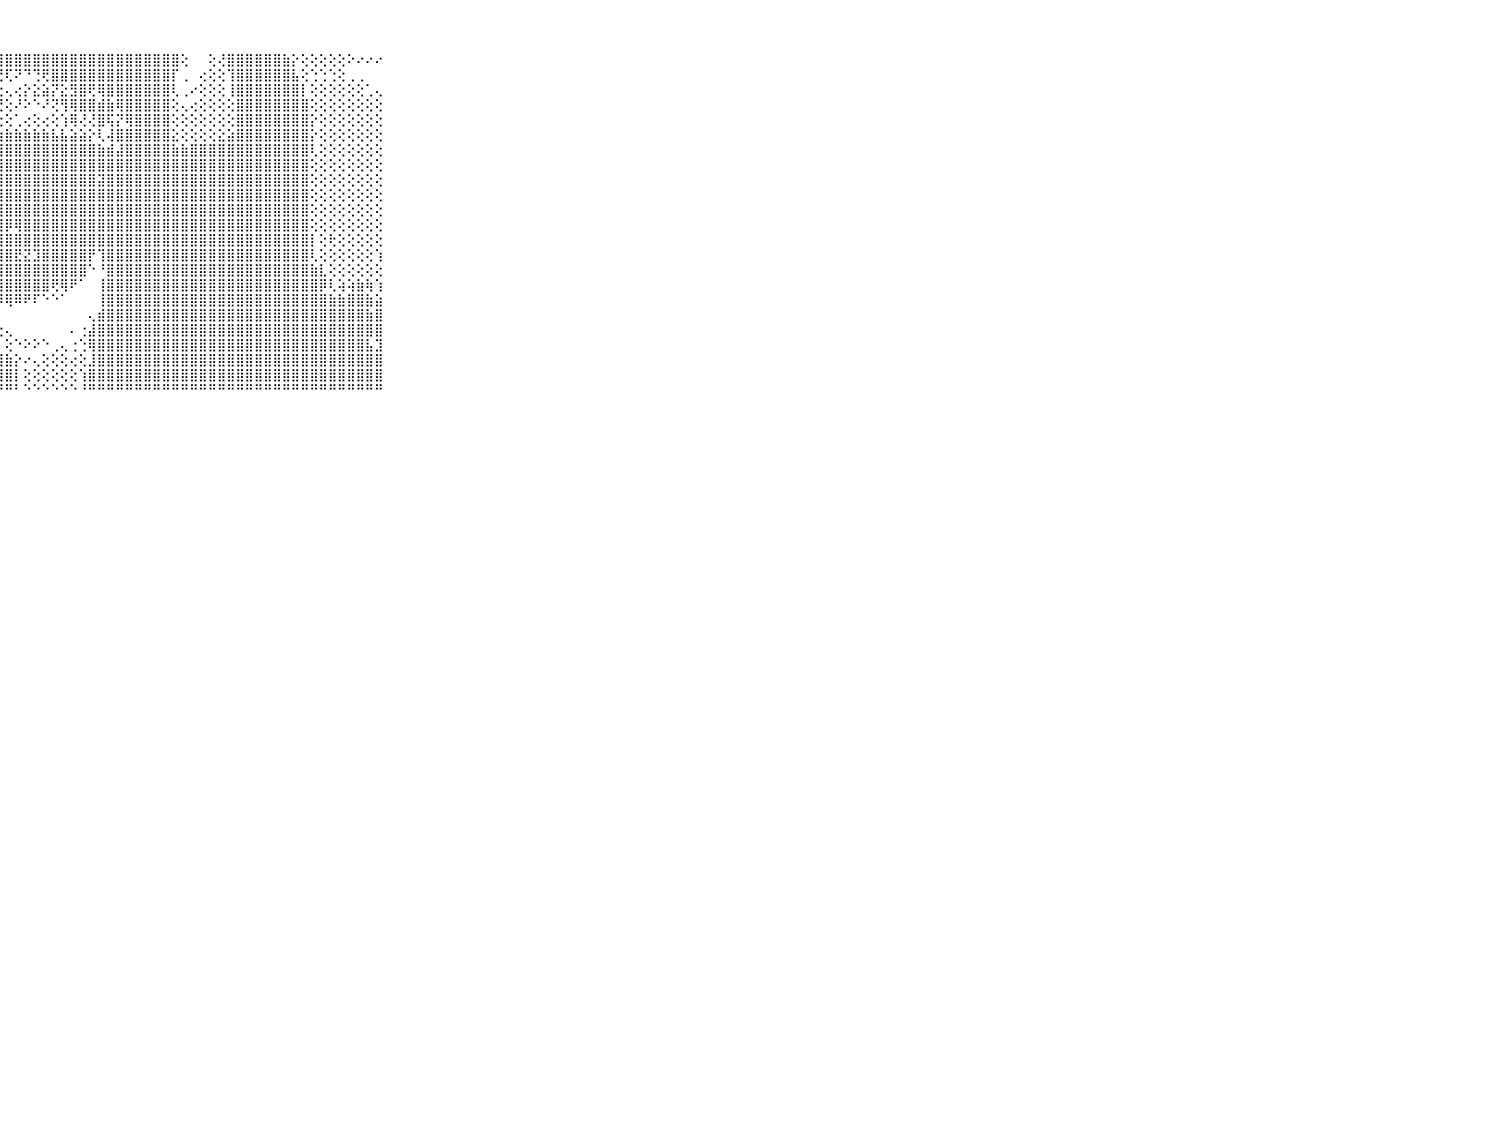

⠀⠀⠀⠀⠀⠀⠀⠀⠀⠀⠀⣿⣿⣿⣿⣿⣿⣿⣿⣿⣿⣿⣿⣿⣿⣿⣿⣿⣿⣿⣿⣿⣿⣿⣿⣿⣿⣿⣿⣿⣿⣿⣿⣿⣿⣿⣿⢕⠀⠀⢕⢜⣿⣿⣿⣿⣿⣿⣷⡕⢕⢕⢕⢕⢕⠕⠔⠔⠔⠀⠀⠀⠀⠀⠀⠀⠀⠀⠀⠀⠀
⠀⠀⠀⠀⠀⠀⠀⠀⠀⠀⠀⣿⣿⣿⣿⣿⣿⣿⣿⣿⣿⣿⣿⣿⣿⢿⢿⢟⢏⠝⠙⢙⢟⣿⣿⣿⣿⣿⣿⣿⣿⣿⣿⣿⣿⣿⡏⢀⠀⢔⢕⢕⢹⣿⣿⣿⣿⣿⣿⣧⢕⢑⢑⢑⢕⢀⢀⠀⠀⠀⠀⠀⠀⠀⠀⠀⠀⠀⠀⠀⠀
⠀⠀⠀⠀⠀⠀⠀⠀⠀⠀⠀⣿⣿⣿⣿⣿⣿⣿⣿⣿⣿⣿⣿⣿⠇⠑⢑⢕⢄⢔⡕⣕⣵⡝⣕⣻⣿⢟⢿⣿⣿⣿⣿⣿⣿⣿⢇⢀⠔⢕⢕⢕⢸⣿⣿⣿⣿⣿⣿⣿⡇⢕⢕⢕⢕⢕⢕⢁⢄⠀⠀⠀⠀⠀⠀⠀⠀⠀⠀⠀⠀
⠀⠀⠀⠀⠀⠀⠀⠀⠀⠀⠀⣿⣿⣿⣿⣿⣿⣿⣿⣿⣿⣿⣿⢕⢄⠕⢜⢜⢕⠜⠕⠑⠜⢝⢻⢿⣿⣿⣾⣷⢿⣿⣿⣿⣿⣿⢕⢄⢔⢕⢕⢕⢕⣿⣿⣿⣿⣿⣿⣿⣿⢕⢕⢕⢕⢕⢕⢕⢕⠀⠀⠀⠀⠀⠀⠀⠀⠀⠀⠀⠀
⠀⠀⠀⠀⠀⠀⠀⠀⠀⠀⠀⣿⣿⣿⣿⣿⣿⣿⣿⣿⣿⣿⣿⢕⢇⢕⢕⢕⢕⢁⢔⢕⢔⢕⢱⢿⢜⢜⣿⢯⡝⢿⣿⣿⣿⣿⢕⢕⢕⢕⢕⢕⢕⣿⣿⣿⣿⣿⣿⣿⣿⡕⢕⢕⢕⢕⢕⢕⢕⠀⠀⠀⠀⠀⠀⠀⠀⠀⠀⠀⠀
⠀⠀⠀⠀⠀⠀⠀⠀⠀⠀⠀⣿⣿⣿⣿⣿⣿⣿⣿⣿⣿⣿⡿⢕⣵⣾⣿⣷⣷⣷⣷⣷⣷⣧⣧⣵⣵⡕⢇⢼⣿⣿⣿⣿⣿⣿⣕⢕⢕⢕⢕⣕⣵⣿⣿⣿⣿⣿⣿⣿⣿⡕⢕⢕⢕⢕⢕⢕⢕⠀⠀⠀⠀⠀⠀⠀⠀⠀⠀⠀⠀
⠀⠀⠀⠀⠀⠀⠀⠀⠀⠀⠀⣿⣿⣿⣿⣿⣿⣿⣿⣿⣿⣿⡏⢱⣿⣿⣿⣿⣿⣿⣿⣿⣿⣿⣿⣿⣿⣿⣷⣾⣼⣿⣿⣿⣿⣿⣷⣷⣿⣿⣿⣿⣿⣿⣿⣿⣿⣿⣿⣿⣿⢇⢕⢕⢕⢕⢕⢕⢕⠀⠀⠀⠀⠀⠀⠀⠀⠀⠀⠀⠀
⠀⠀⠀⠀⠀⠀⠀⠀⠀⠀⠀⣿⣿⣿⣿⣿⣿⣿⣿⣿⣿⣿⣇⢸⣿⣿⣿⣿⣿⣿⣿⣿⣿⣿⣿⣿⣿⣿⣿⣿⣿⣿⣿⣿⣿⣿⣿⣿⣿⣿⣿⣿⣿⣿⣿⣿⣿⣿⣿⣿⣿⢕⢕⢕⢕⢕⢕⢕⢕⠀⠀⠀⠀⠀⠀⠀⠀⠀⠀⠀⠀
⠀⠀⠀⠀⠀⠀⠀⠀⠀⠀⠀⣿⣿⣿⣿⣿⣿⣿⣿⣿⣿⣿⣿⣽⣿⣿⣿⣿⣿⣿⣿⣿⣿⣿⣿⣿⣿⣿⣽⣿⣿⣿⣿⣿⣿⣿⣿⣿⣿⣿⣿⣿⣿⣿⣿⣿⣿⣿⣿⣿⣿⢕⢕⢕⢕⢕⢕⢕⢕⠀⠀⠀⠀⠀⠀⠀⠀⠀⠀⠀⠀
⠀⠀⠀⠀⠀⠀⠀⠀⠀⠀⠀⣿⣿⣿⣿⣿⣿⣿⣿⣿⣿⣿⣿⣿⣿⣷⣾⣿⣿⣿⣿⣿⣿⣿⣿⣿⣿⣿⣿⣿⣿⣿⣿⣿⣿⣿⣿⣿⣿⣿⣿⣿⣿⣿⣿⣿⣿⣿⣿⣿⣿⢕⢕⢕⢕⢕⢕⢕⢕⠀⠀⠀⠀⠀⠀⠀⠀⠀⠀⠀⠀
⠀⠀⠀⠀⠀⠀⠀⠀⠀⠀⠀⣿⣿⣿⣿⣿⣿⣿⣿⣿⣿⣿⣿⣿⣿⣿⣿⣿⣿⣿⣿⣿⣿⣿⣿⣿⣿⣿⣿⣿⣿⣿⣿⣿⣿⣿⣿⣿⣿⣿⣿⣿⣿⣿⣿⣿⣿⣿⣿⣿⣿⢕⢕⢕⢕⢕⢕⢕⢕⠀⠀⠀⠀⠀⠀⠀⠀⠀⠀⠀⠀
⠀⠀⠀⠀⠀⠀⠀⠀⠀⠀⠀⣿⣿⣿⣿⣿⣿⣿⣿⣿⣿⣿⣿⣿⣿⣿⣿⣿⡿⢿⣿⣿⣿⣿⣿⣿⣿⣿⣿⣿⣿⣿⣿⣿⣿⣿⣿⣿⣿⣿⣿⣿⣿⣿⣿⣿⣿⣿⣿⣿⣿⢕⢕⢕⢕⢕⢕⢕⢕⠀⠀⠀⠀⠀⠀⠀⠀⠀⠀⠀⠀
⠀⠀⠀⠀⠀⠀⠀⠀⠀⠀⠀⣿⣿⣿⣿⣿⣿⣿⣿⣿⣿⣿⣿⣿⣿⣿⣿⣿⣿⣿⣿⣿⣿⣿⣿⣿⣿⣿⣿⣿⣿⣿⣿⣿⣿⣿⣿⣿⣿⣿⣿⣿⣿⣿⣿⣿⣿⣿⣿⣿⣿⡇⢕⢗⢕⢕⢕⢕⢕⠀⠀⠀⠀⠀⠀⠀⠀⠀⠀⠀⠀
⠀⠀⠀⠀⠀⠀⠀⠀⠀⠀⠀⣿⣿⣿⣿⣿⣿⣿⣿⣿⣿⣿⣿⣿⣿⣿⣎⣿⣿⣟⣝⣹⣿⣿⣿⣿⣿⡟⢹⣿⣿⣿⣿⣿⣿⣿⣿⣿⣿⣿⣿⣿⣿⣿⣿⣿⣿⣿⣿⣿⣿⢇⢕⢕⢕⢕⢕⢕⢱⠀⠀⠀⠀⠀⠀⠀⠀⠀⠀⠀⠀
⠀⠀⠀⠀⠀⠀⠀⠀⠀⠀⠀⣿⣿⣿⣿⣿⣿⣿⣿⣿⣿⣿⣿⣿⣿⣿⣿⣿⣿⣿⣿⣿⣿⣿⣿⣿⣿⠑⠘⣿⣿⣿⣿⣿⣿⣿⣿⣿⣿⣿⣿⣿⣿⣿⣿⣿⣿⣿⣿⣿⣿⣷⣇⢕⢕⢕⢕⢕⢕⠀⠀⠀⠀⠀⠀⠀⠀⠀⠀⠀⠀
⠀⠀⠀⠀⠀⠀⠀⠀⠀⠀⠀⣿⣿⣿⣿⣿⣿⣿⣿⣿⣿⣿⣿⣿⣿⢻⣿⣿⣿⣿⣿⣿⣿⢟⢿⠟⠁⠀⢸⣿⣿⣿⣿⣿⣿⣿⣿⣿⣿⣿⣿⣿⣿⣿⣿⣿⣿⣿⣿⣿⣿⣿⡿⢇⢵⢵⣷⢷⢱⠀⠀⠀⠀⠀⠀⠀⠀⠀⠀⠀⠀
⠀⠀⠀⠀⠀⠀⠀⠀⠀⠀⠀⣿⣿⣿⣿⣿⣿⣿⣿⣿⣿⣿⣿⣿⣿⢕⠝⠻⢿⠿⠟⠏⠑⠑⠁⠀⠀⠀⢸⣿⣿⣿⣿⣿⣿⣿⣿⣿⣿⣿⣿⣿⣿⣿⣿⣿⣿⣿⣿⣿⣿⣿⣿⣷⣷⣿⣿⣷⣵⠀⠀⠀⠀⠀⠀⠀⠀⠀⠀⠀⠀
⠀⠀⠀⠀⠀⠀⠀⠀⠀⠀⠀⣿⣿⣿⣿⣿⣿⣿⣿⣿⣿⣿⣿⣿⣟⢀⠀⠀⠀⠀⠀⠀⠀⠀⠀⠀⠀⢄⣾⣿⣿⣿⣿⣿⣿⣿⣿⣿⣿⣿⣿⣿⣿⣿⣿⣿⣿⣿⣿⣿⣿⣿⣿⣿⣿⣿⣿⣷⣿⠀⠀⠀⠀⠀⠀⠀⠀⠀⠀⠀⠀
⠀⠀⠀⠀⠀⠀⠀⠀⠀⠀⠀⣿⣿⣿⣿⣿⣿⣿⣿⣿⣿⣿⣿⣿⣿⣇⢔⢔⢄⠀⠀⠀⠀⠀⠀⠄⢐⣼⣿⣿⣿⣿⣿⣿⣿⣿⣿⣿⣿⣿⣿⣿⣿⣿⣿⣿⣿⣿⣿⣿⣿⣿⣿⣿⣿⣿⣿⣿⣿⠀⠀⠀⠀⠀⠀⠀⠀⠀⠀⠀⠀
⠀⠀⠀⠀⠀⠀⠀⠀⠀⠀⠀⣿⣿⣿⣿⣿⣿⣿⣿⣿⣿⣿⣿⣿⣿⣿⣇⡅⢕⠑⠕⠕⠑⢀⢄⢐⢑⢿⣿⣿⣿⣿⣿⣿⣿⣿⣿⣿⣿⣿⣿⣿⣿⣿⣿⣿⣿⣿⣿⣿⣿⣿⣿⣿⣿⣿⣿⣧⣹⠀⠀⠀⠀⠀⠀⠀⠀⠀⠀⠀⠀
⠀⠀⠀⠀⠀⠀⠀⠀⠀⠀⠀⣿⣿⣿⣿⣿⣿⣿⣿⣿⣿⣿⣿⣿⣿⣿⣿⣿⣷⡕⠔⢄⢕⢕⢕⢔⢕⣸⣿⣿⣿⣿⣿⣿⣿⣿⣿⣿⣿⣿⣿⣿⣿⣿⣿⣿⣿⣿⣿⣿⣿⣿⣿⣿⣿⣿⣿⣿⣿⠀⠀⠀⠀⠀⠀⠀⠀⠀⠀⠀⠀
⠀⠀⠀⠀⠀⠀⠀⠀⠀⠀⠀⣿⣿⣿⣿⣿⣿⣿⣿⣿⣿⣿⣿⣿⣿⣿⣿⣿⣿⡇⢕⢕⢕⢕⢕⢕⢱⣿⣿⣿⣿⣿⣿⣿⣿⣿⣿⣿⣿⣿⣿⣿⣿⣿⣿⣿⣿⣿⣿⣿⣿⣿⣿⣿⣿⣿⣿⣿⣿⠀⠀⠀⠀⠀⠀⠀⠀⠀⠀⠀⠀
⠀⠀⠀⠀⠀⠀⠀⠀⠀⠀⠀⠛⠛⠛⠛⠛⠛⠛⠛⠛⠛⠛⠛⠛⠛⠛⠛⠛⠛⠃⠑⠑⠑⠑⠑⠑⠘⠛⠛⠛⠛⠛⠛⠛⠛⠛⠛⠛⠛⠛⠛⠛⠛⠛⠛⠛⠛⠛⠛⠛⠛⠛⠛⠛⠛⠛⠛⠛⠛⠀⠀⠀⠀⠀⠀⠀⠀⠀⠀⠀⠀